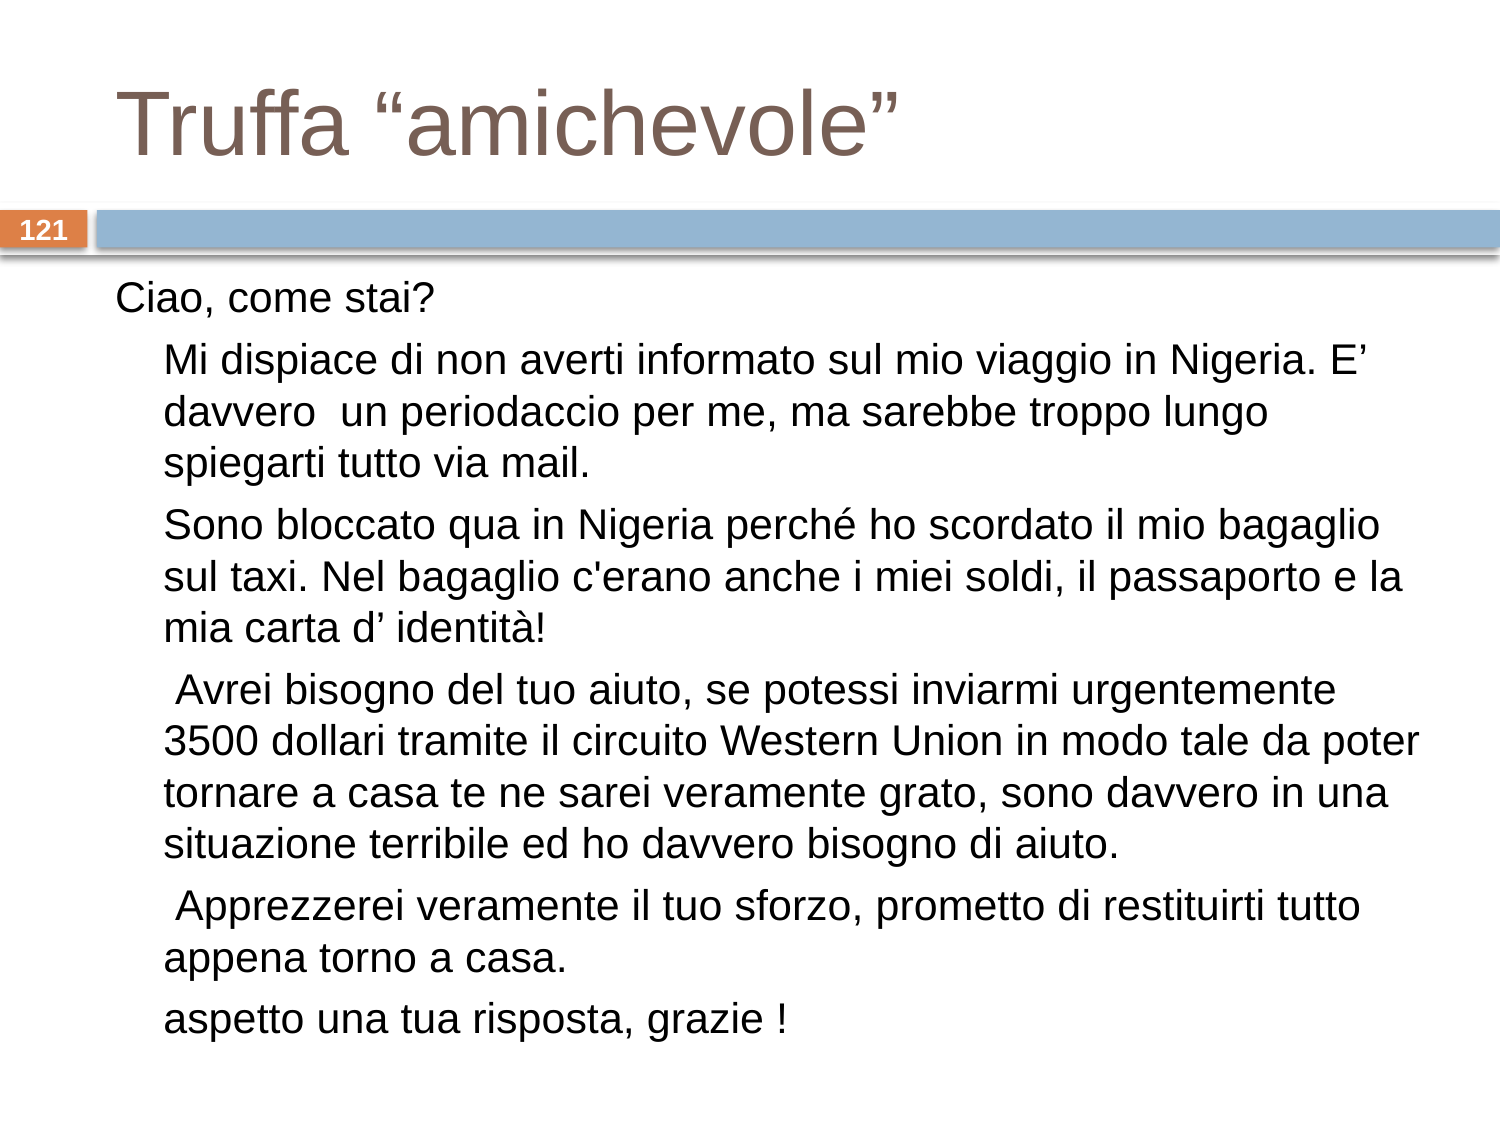

# Truffa “amichevole”
121
Ciao, come stai?
    Mi dispiace di non averti informato sul mio viaggio in Nigeria. E’ davvero  un periodaccio per me, ma sarebbe troppo lungo spiegarti tutto via mail.
    Sono bloccato qua in Nigeria perché ho scordato il mio bagaglio sul taxi. Nel bagaglio c'erano anche i miei soldi, il passaporto e la mia carta d’ identità!
     Avrei bisogno del tuo aiuto, se potessi inviarmi urgentemente 3500 dollari tramite il circuito Western Union in modo tale da poter tornare a casa te ne sarei veramente grato, sono davvero in una situazione terribile ed ho davvero bisogno di aiuto.
     Apprezzerei veramente il tuo sforzo, prometto di restituirti tutto appena torno a casa.
	aspetto una tua risposta, grazie !